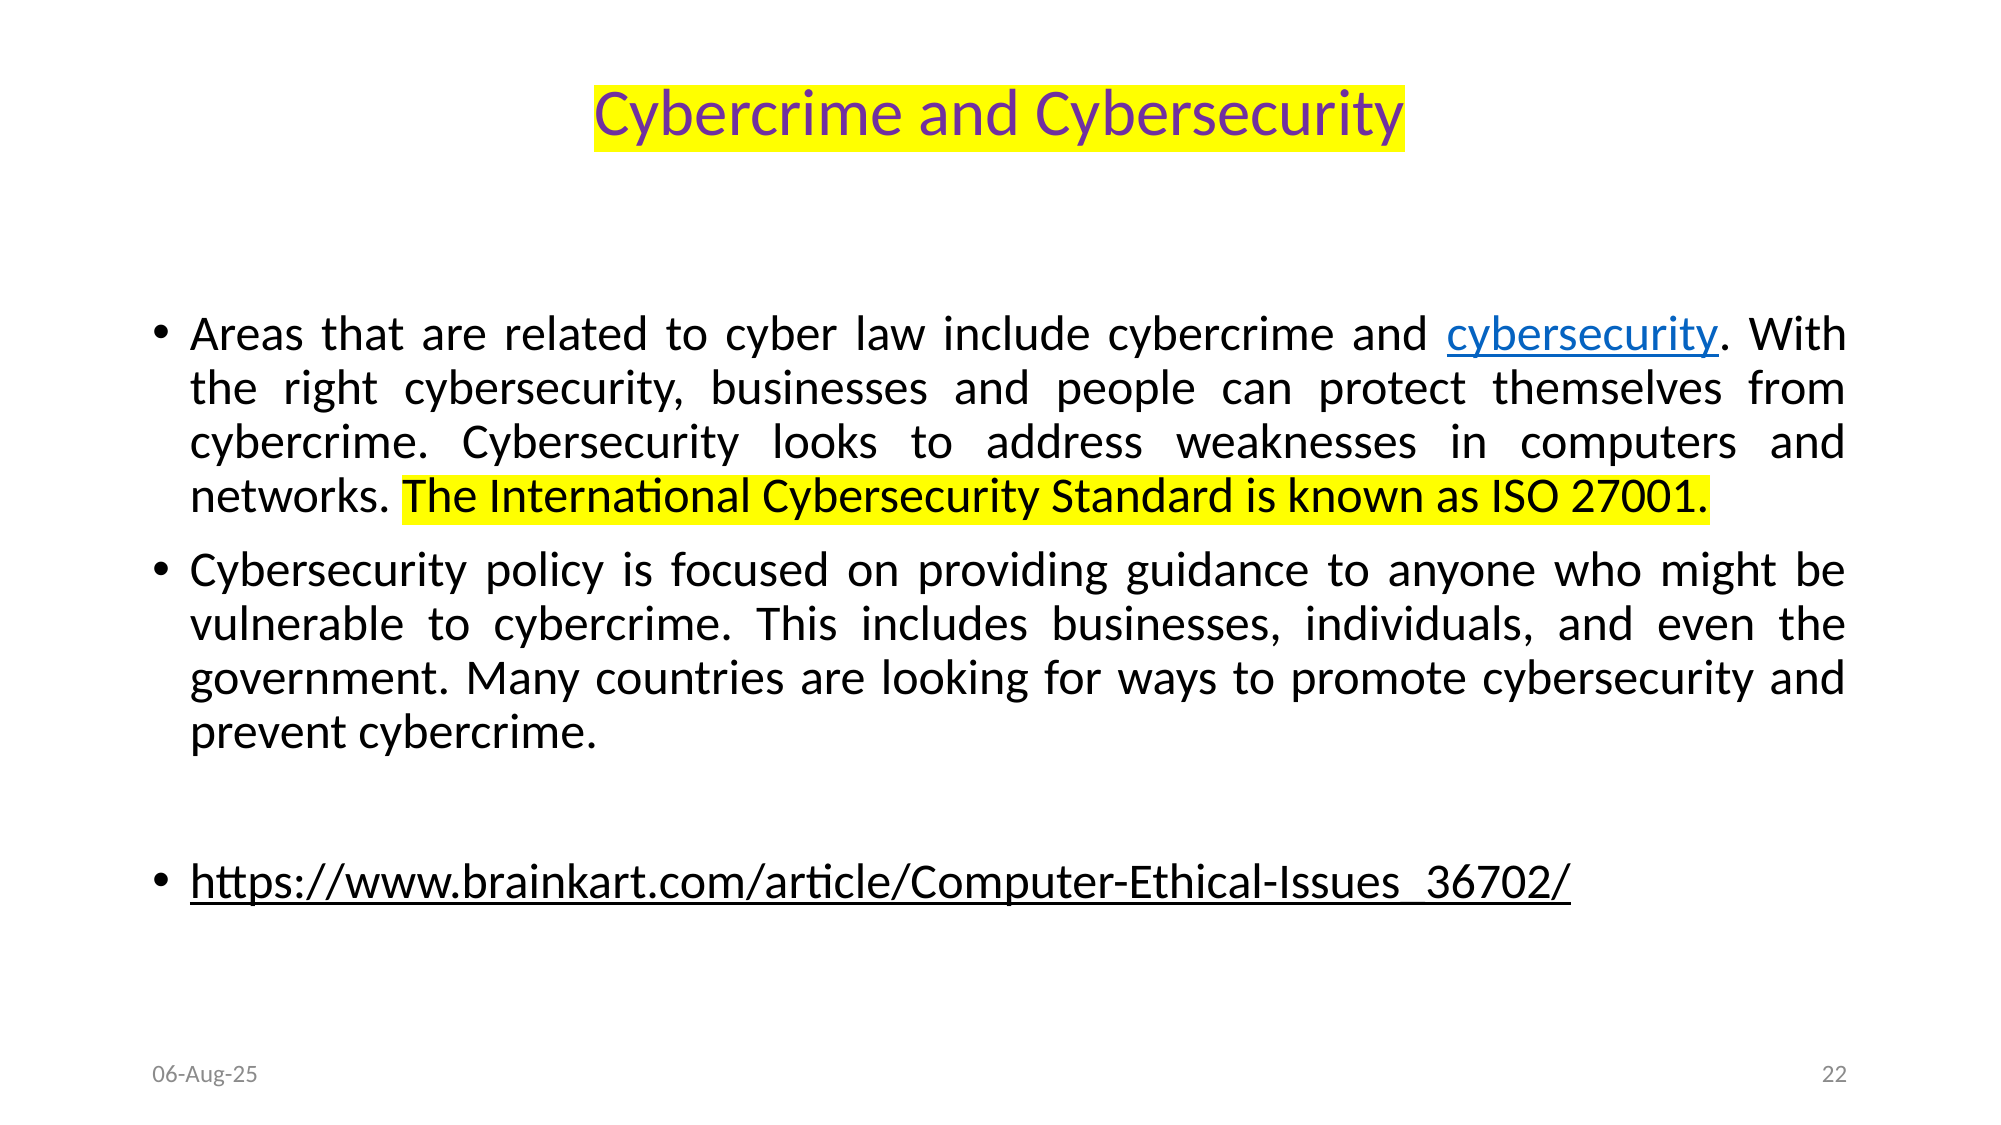

# Cybercrime and Cybersecurity
Areas that are related to cyber law include cybercrime and cybersecurity. With the right cybersecurity, businesses and people can protect themselves from cybercrime. Cybersecurity looks to address weaknesses in computers and networks. The International Cybersecurity Standard is known as ISO 27001.
Cybersecurity policy is focused on providing guidance to anyone who might be vulnerable to cybercrime. This includes businesses, individuals, and even the government. Many countries are looking for ways to promote cybersecurity and prevent cybercrime.

https://www.brainkart.com/article/Computer-Ethical-Issues_36702/

06-Aug-25
22